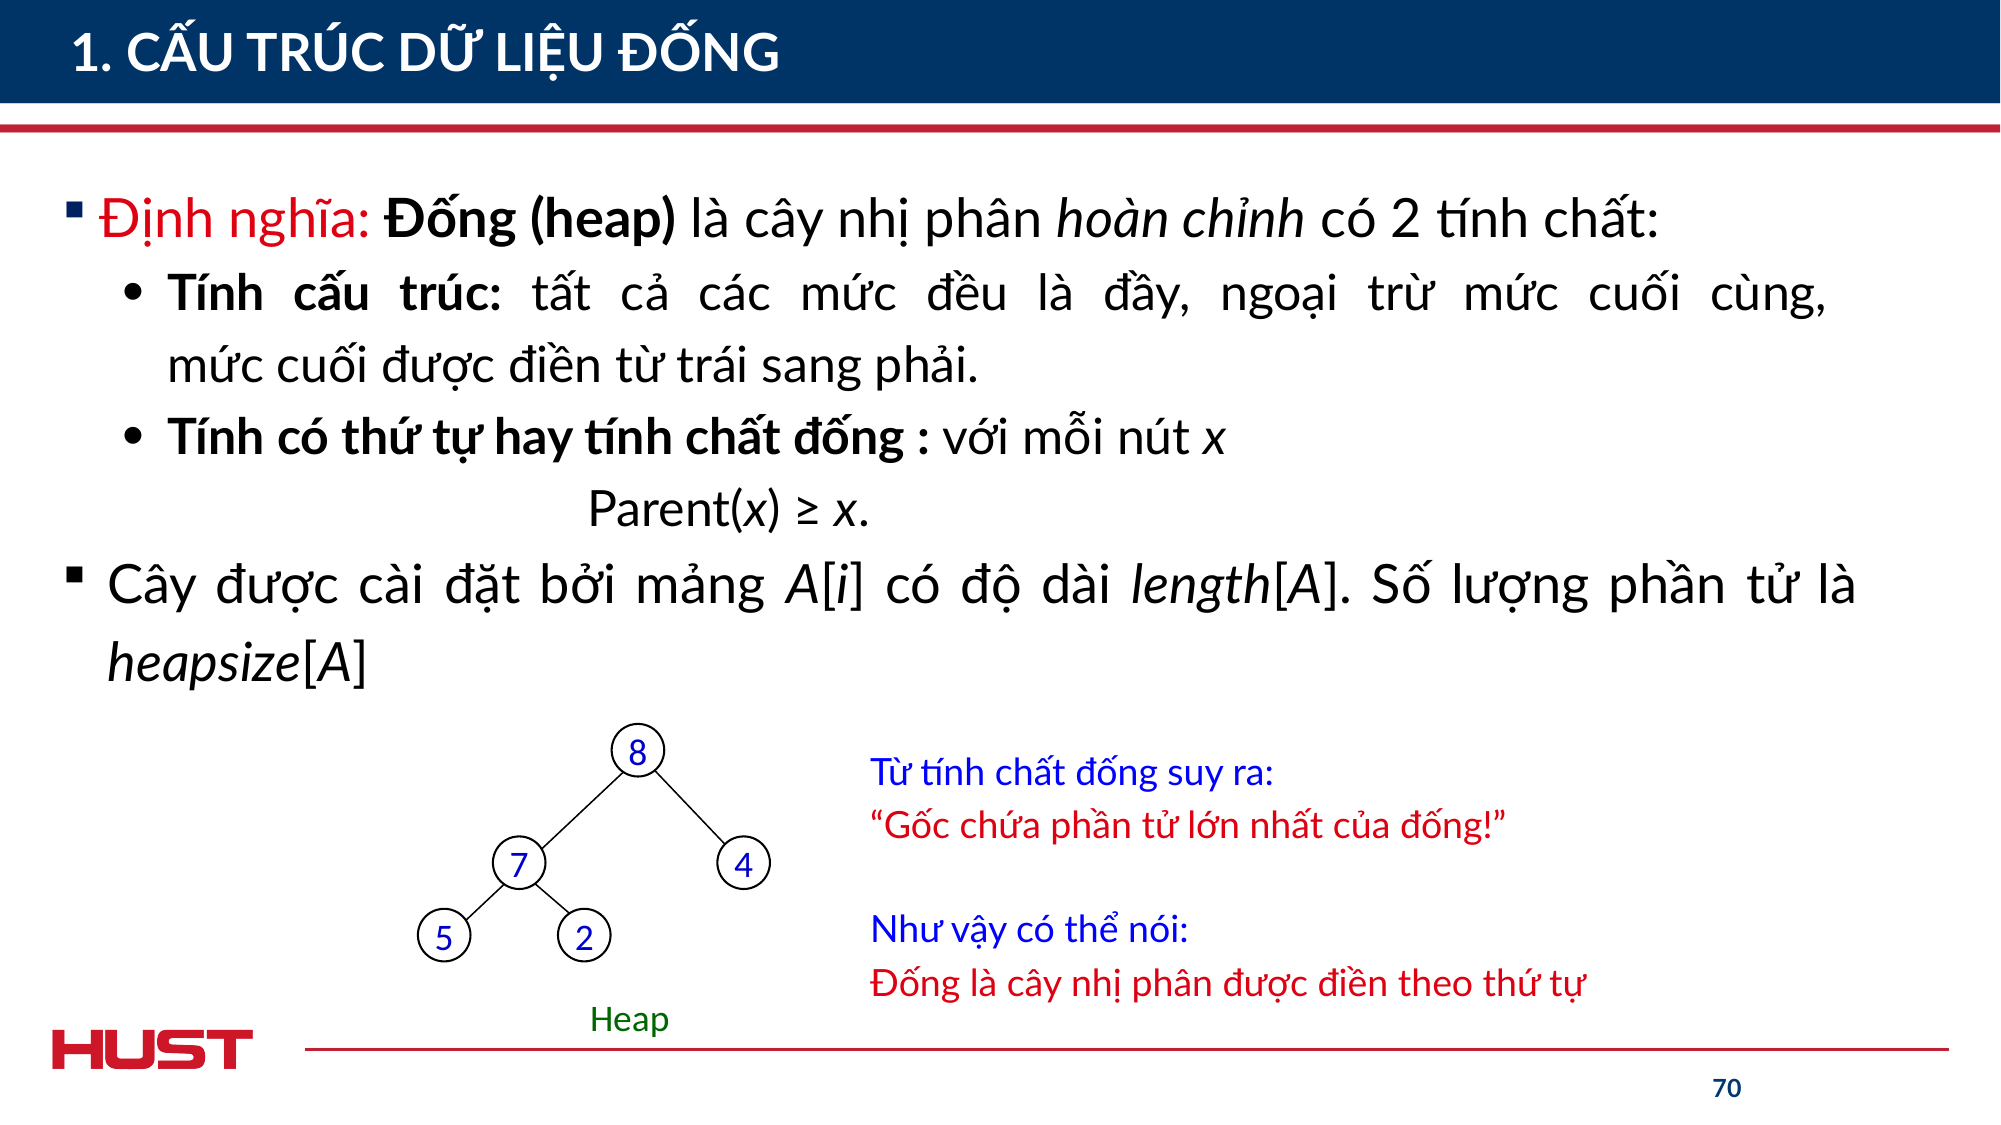

# 1. CẤU TRÚC DỮ LIỆU ĐỐNG
Định nghĩa: Đống (heap) là cây nhị phân hoàn chỉnh có 2 tính chất:
Tính cấu trúc: tất cả các mức đều là đầy, ngoại trừ mức cuối cùng,
mức cuối được điền từ trái sang phải.
Tính có thứ tự hay tính chất đống : với mỗi nút x
				Parent(x) ≥ x.
Cây được cài đặt bởi mảng A[i] có độ dài length[A]. Số lượng phần tử là heapsize[A]

8
Từ tính chất đống suy ra:
“Gốc chứa phần tử lớn nhất của đống!”

7
4

Như vậy có thể nói:
Đống là cây nhị phân được điền theo thứ tự
5
2
Heap
70